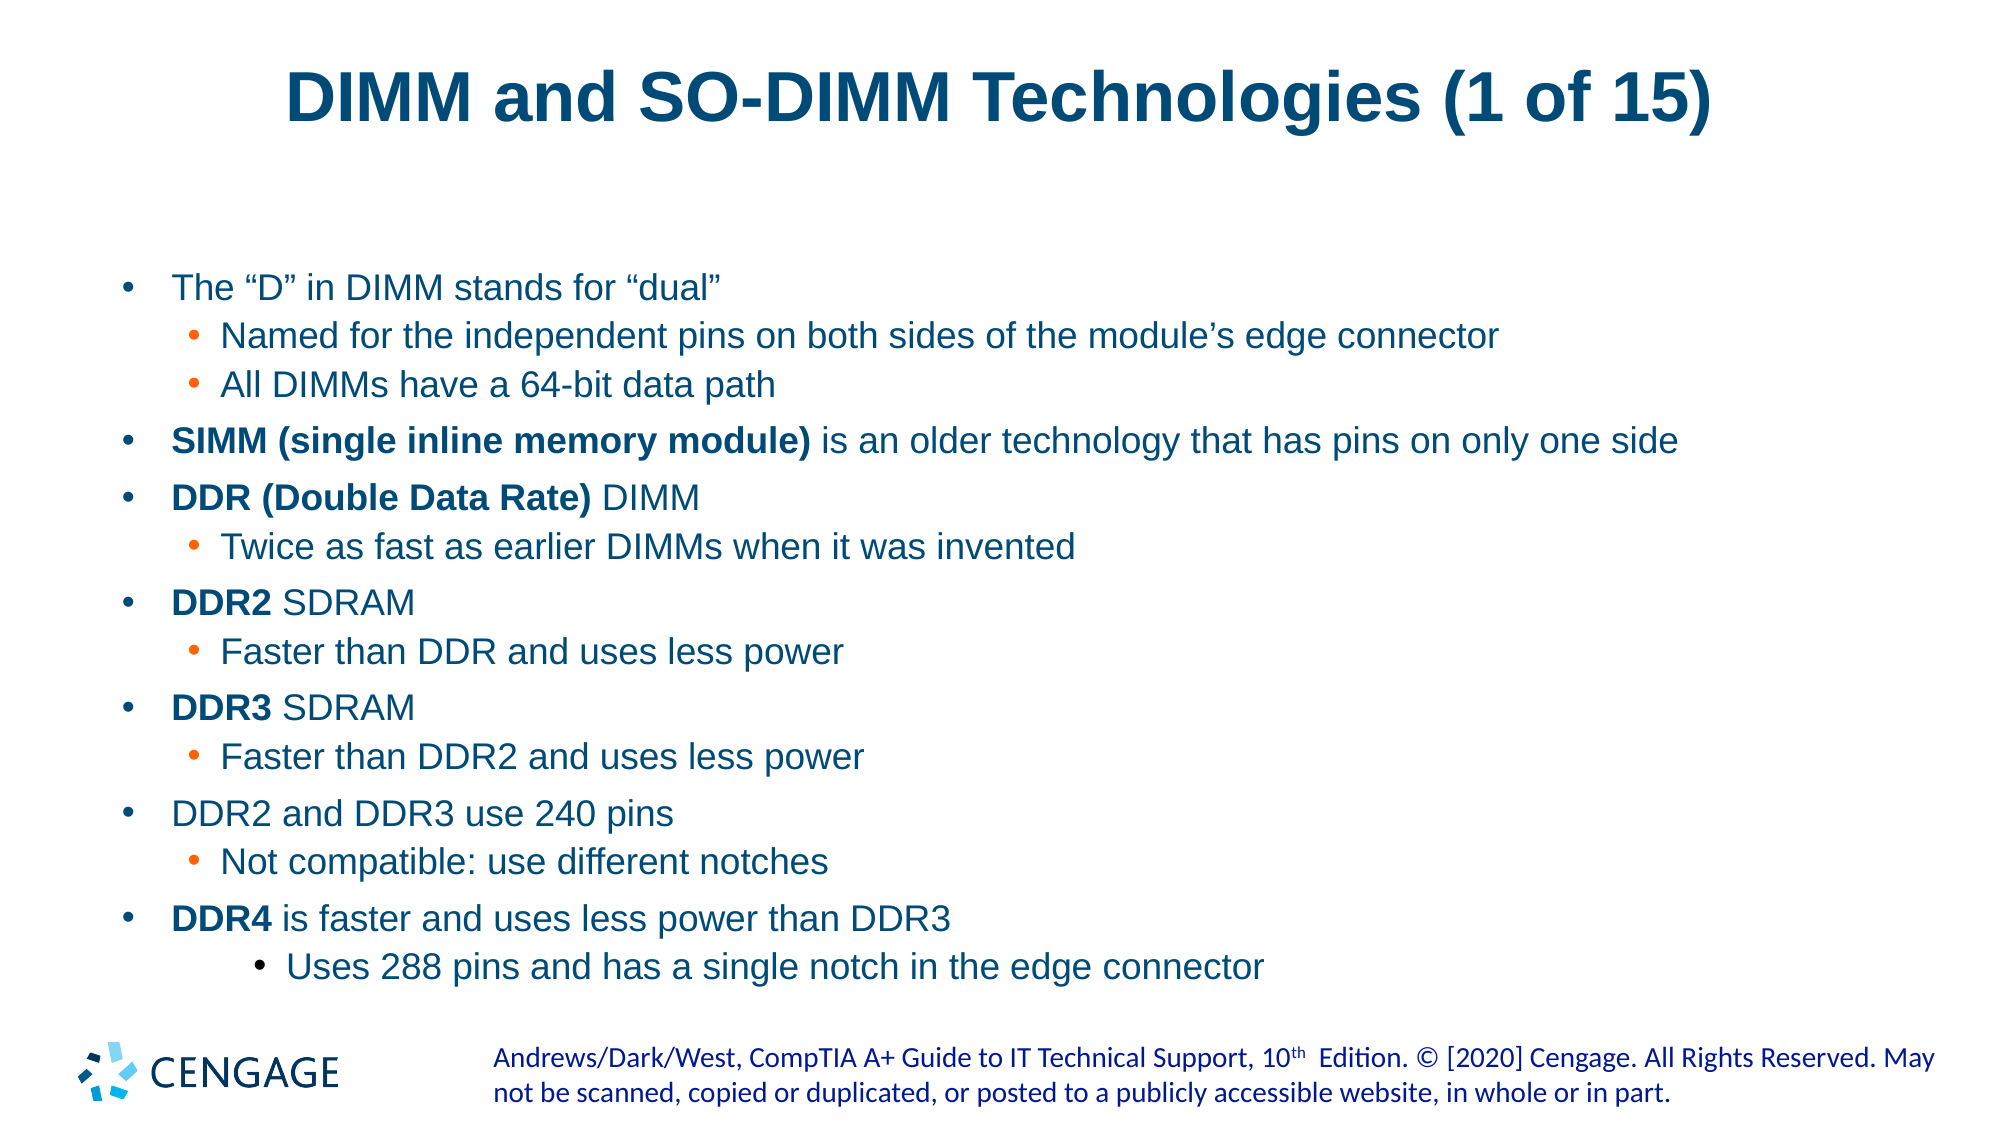

# DIMM and SO-DIMM Technologies (1 of 15)
The “D” in DIMM stands for “dual”
Named for the independent pins on both sides of the module’s edge connector
All DIMMs have a 64-bit data path
SIMM (single inline memory module) is an older technology that has pins on only one side
DDR (Double Data Rate) DIMM
Twice as fast as earlier DIMMs when it was invented
DDR2 SDRAM
Faster than DDR and uses less power
DDR3 SDRAM
Faster than DDR2 and uses less power
DDR2 and DDR3 use 240 pins
Not compatible: use different notches
DDR4 is faster and uses less power than DDR3
Uses 288 pins and has a single notch in the edge connector